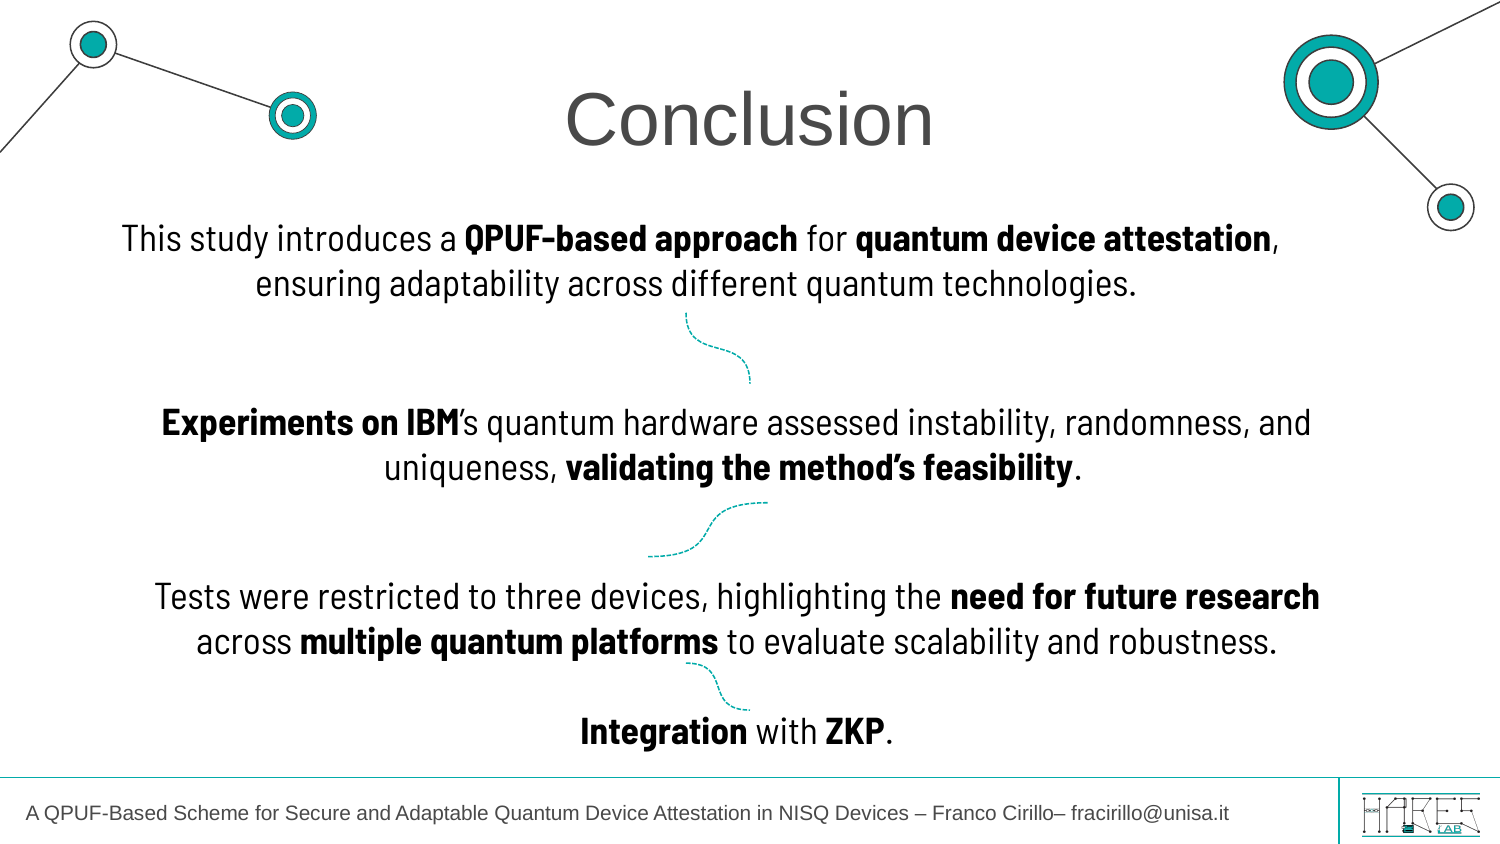

# Conclusion
This study introduces a QPUF-based approach for quantum device attestation, ensuring adaptability across different quantum technologies.
Experiments on IBM’s quantum hardware assessed instability, randomness, and uniqueness, validating the method’s feasibility.
Tests were restricted to three devices, highlighting the need for future research across multiple quantum platforms to evaluate scalability and robustness.

Integration with ZKP.
A QPUF-Based Scheme for Secure and Adaptable Quantum Device Attestation in NISQ Devices – Franco Cirillo– fracirillo@unisa.it